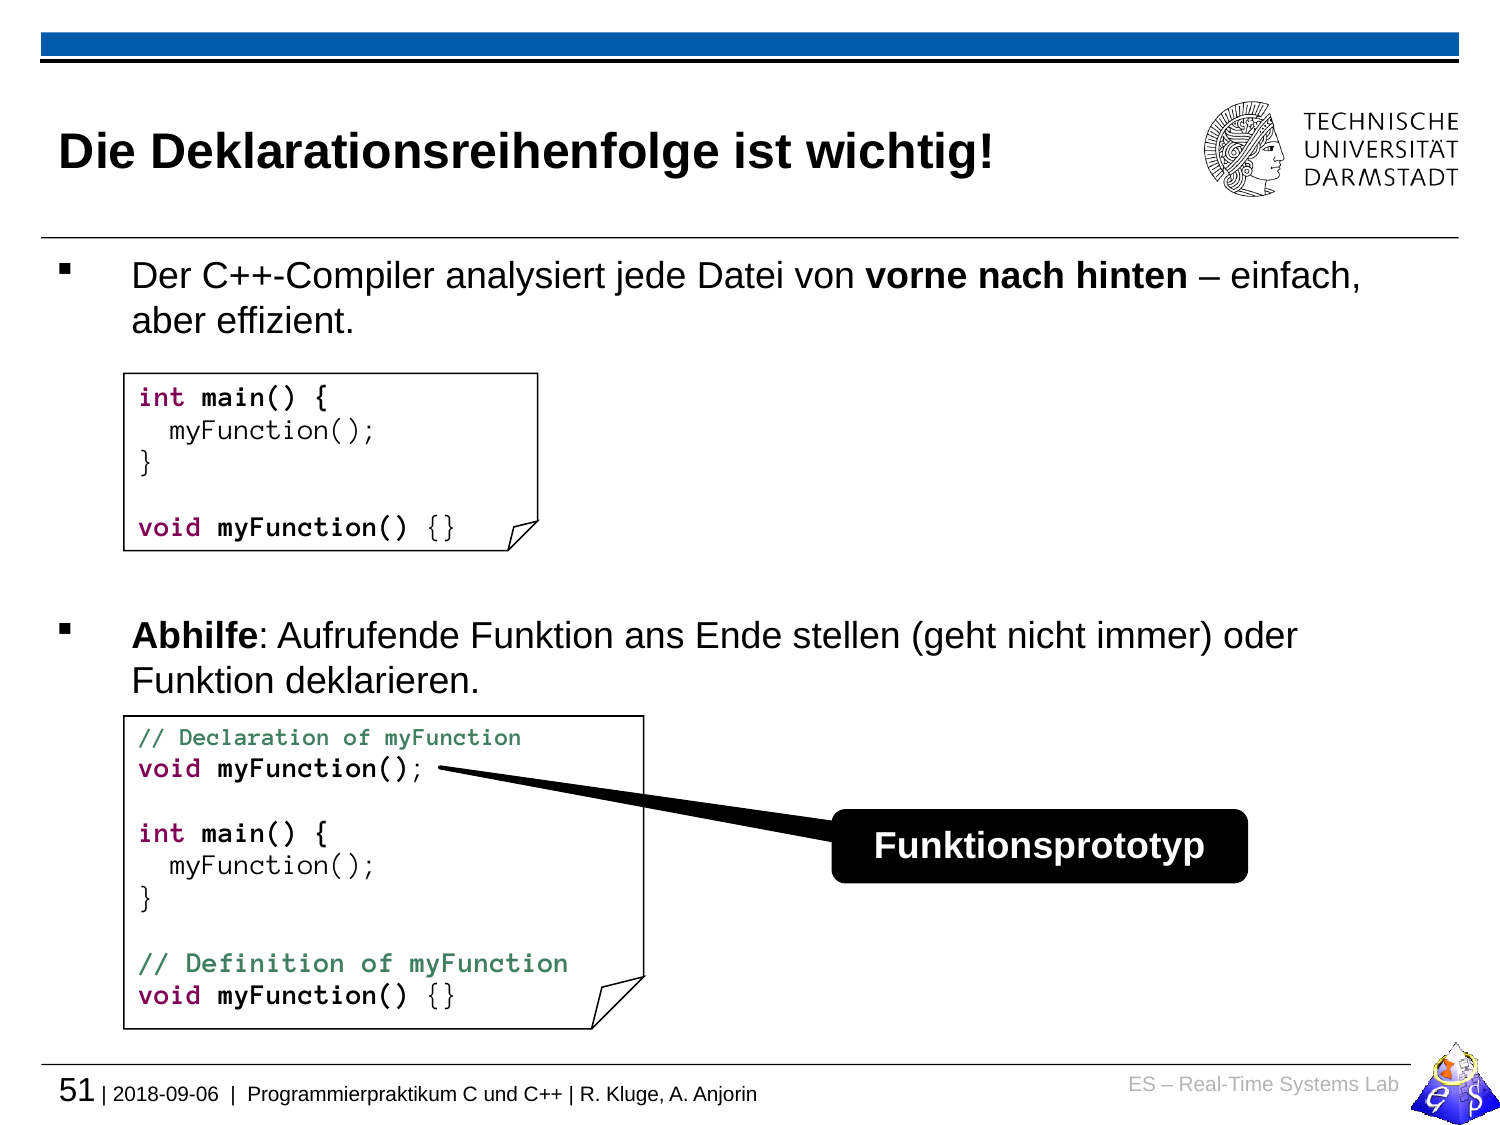

# Die Deklarationsreihenfolge ist wichtig!
Der C++-Compiler analysiert jede Datei von vorne nach hinten – einfach, aber effizient.

Abhilfe: Aufrufende Funktion ans Ende stellen (geht nicht immer) oder Funktion deklarieren.

int main() {
  myFunction();
}

void myFunction() {}
// Declaration of myFunction
void myFunction();

int main() {
  myFunction();
}

// Definition of myFunction
void myFunction() {}
Funktionsprototyp